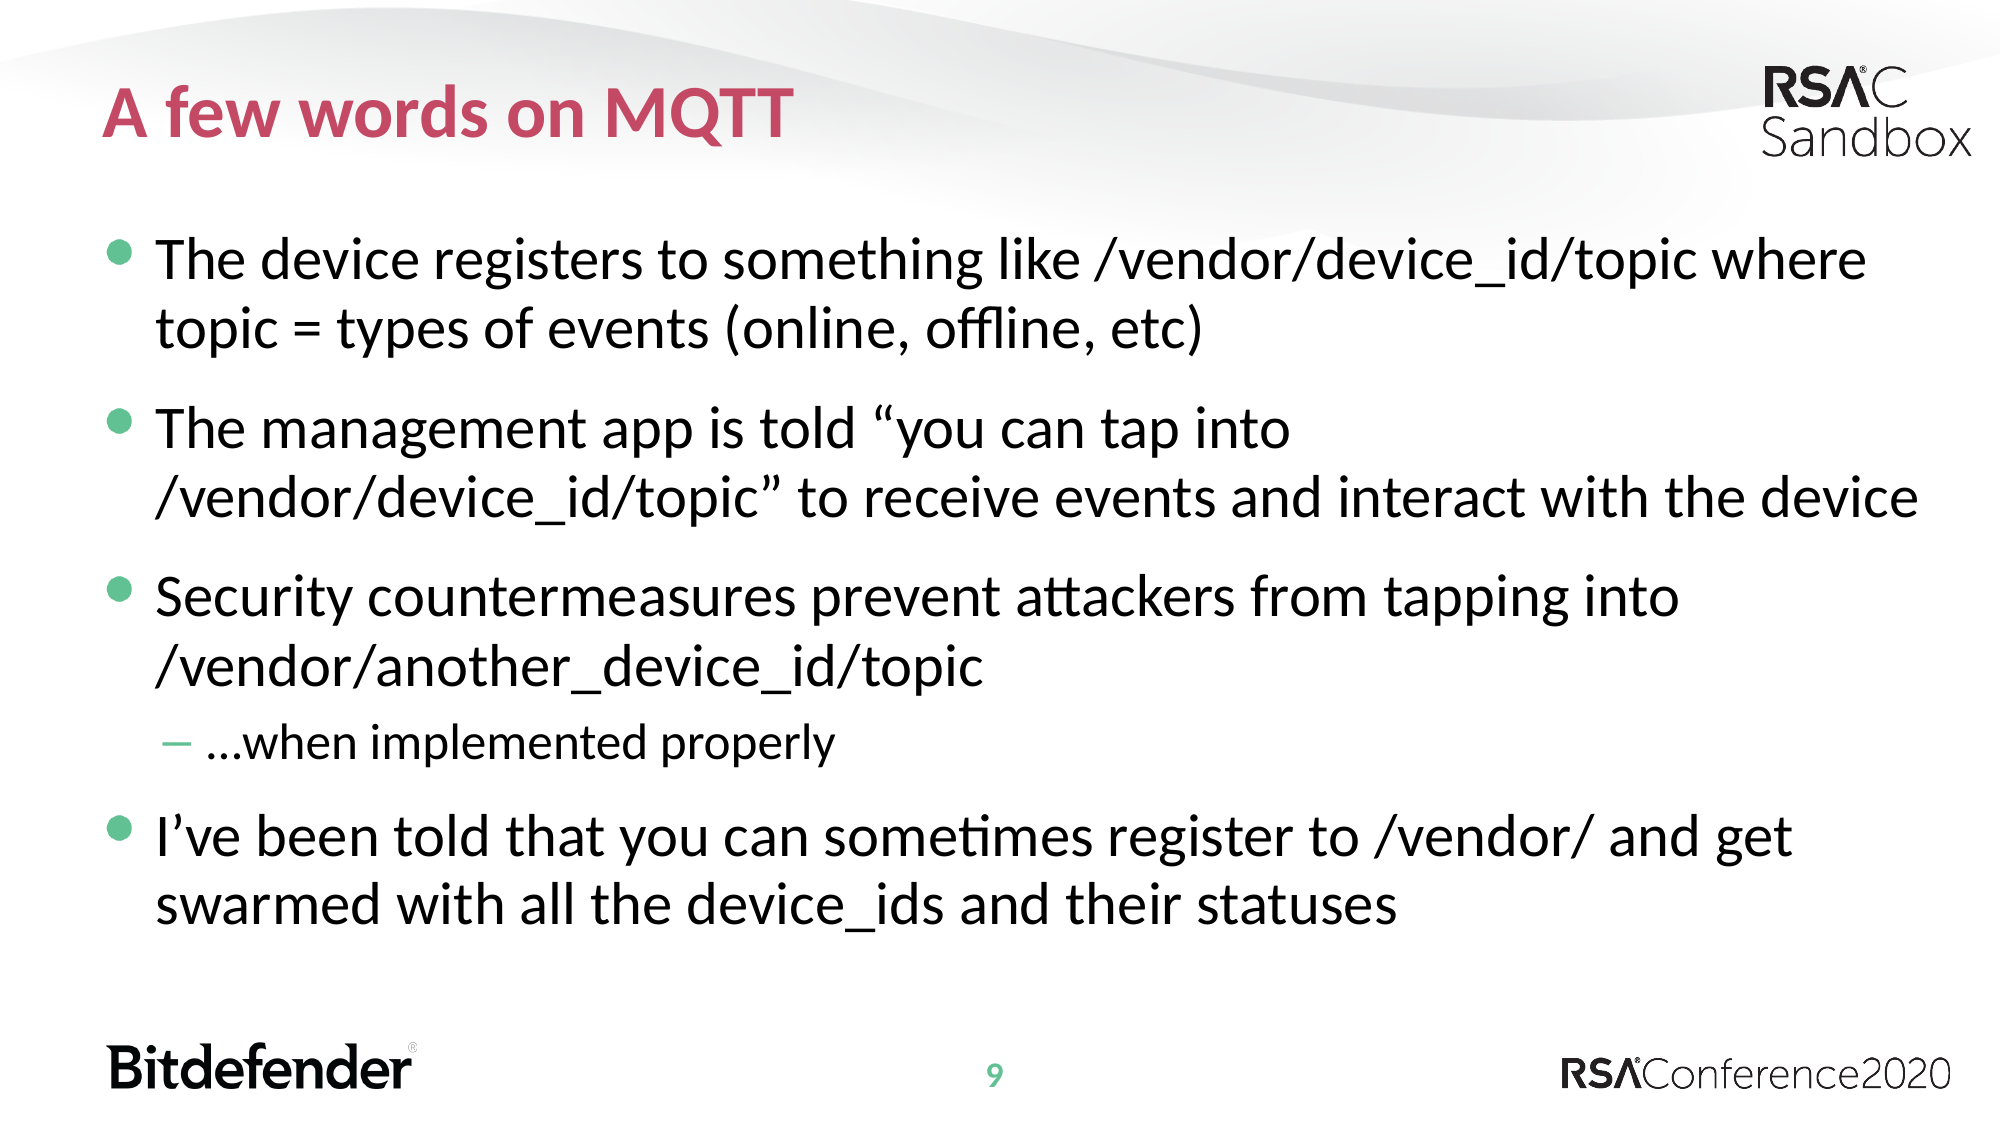

# A few words on MQTT
The device registers to something like /vendor/device_id/topic where topic = types of events (online, offline, etc)
The management app is told “you can tap into /vendor/device_id/topic” to receive events and interact with the device
Security countermeasures prevent attackers from tapping into /vendor/another_device_id/topic
…when implemented properly
I’ve been told that you can sometimes register to /vendor/ and get swarmed with all the device_ids and their statuses

9